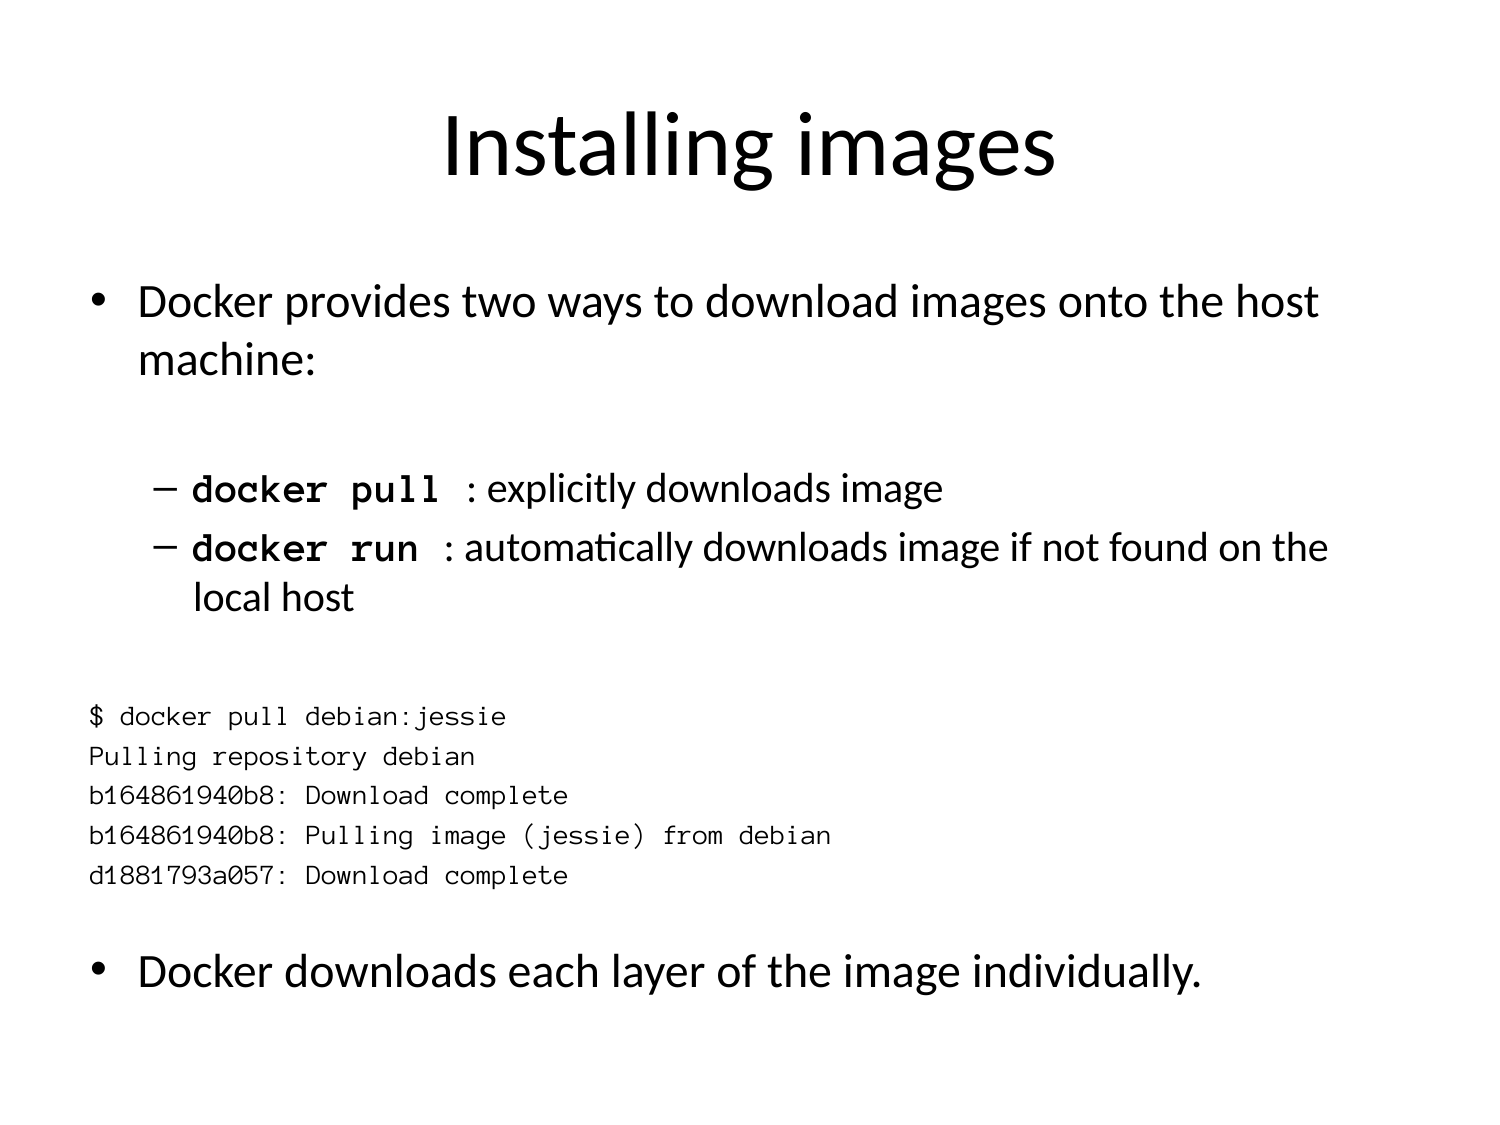

# Installing images
Docker provides two ways to download images onto the host machine:

docker pull : explicitly downloads image
docker run : automatically downloads image if not found on the local host

$ docker pull debian:jessie
Pulling repository debian
b164861940b8: Download complete
b164861940b8: Pulling image (jessie) from debian
d1881793a057: Download complete

Docker downloads each layer of the image individually.